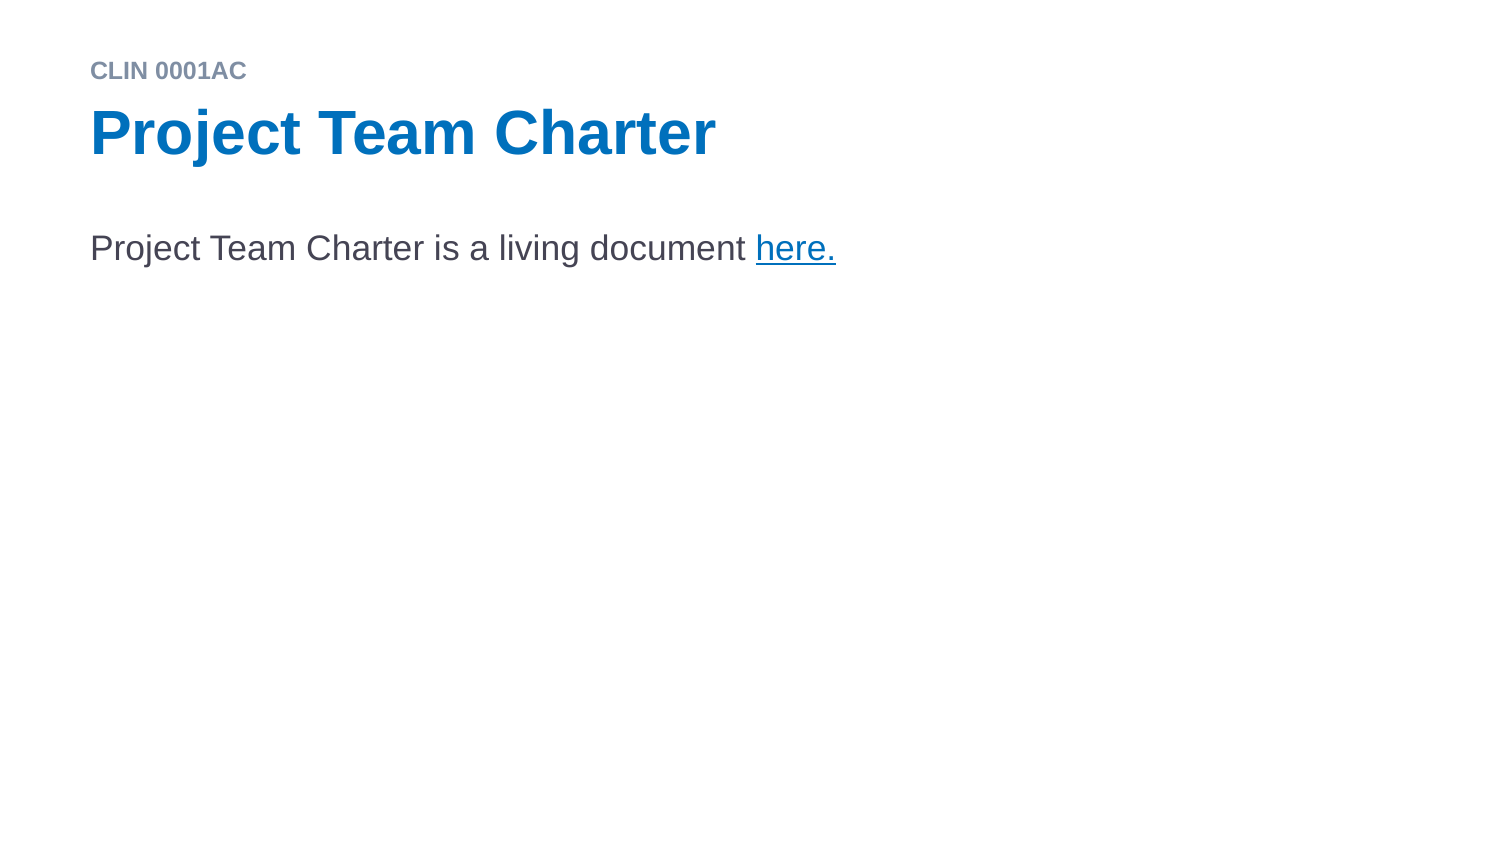

CLIN 0001AC

# Project Team Charter
Project Team Charter is a living document here.